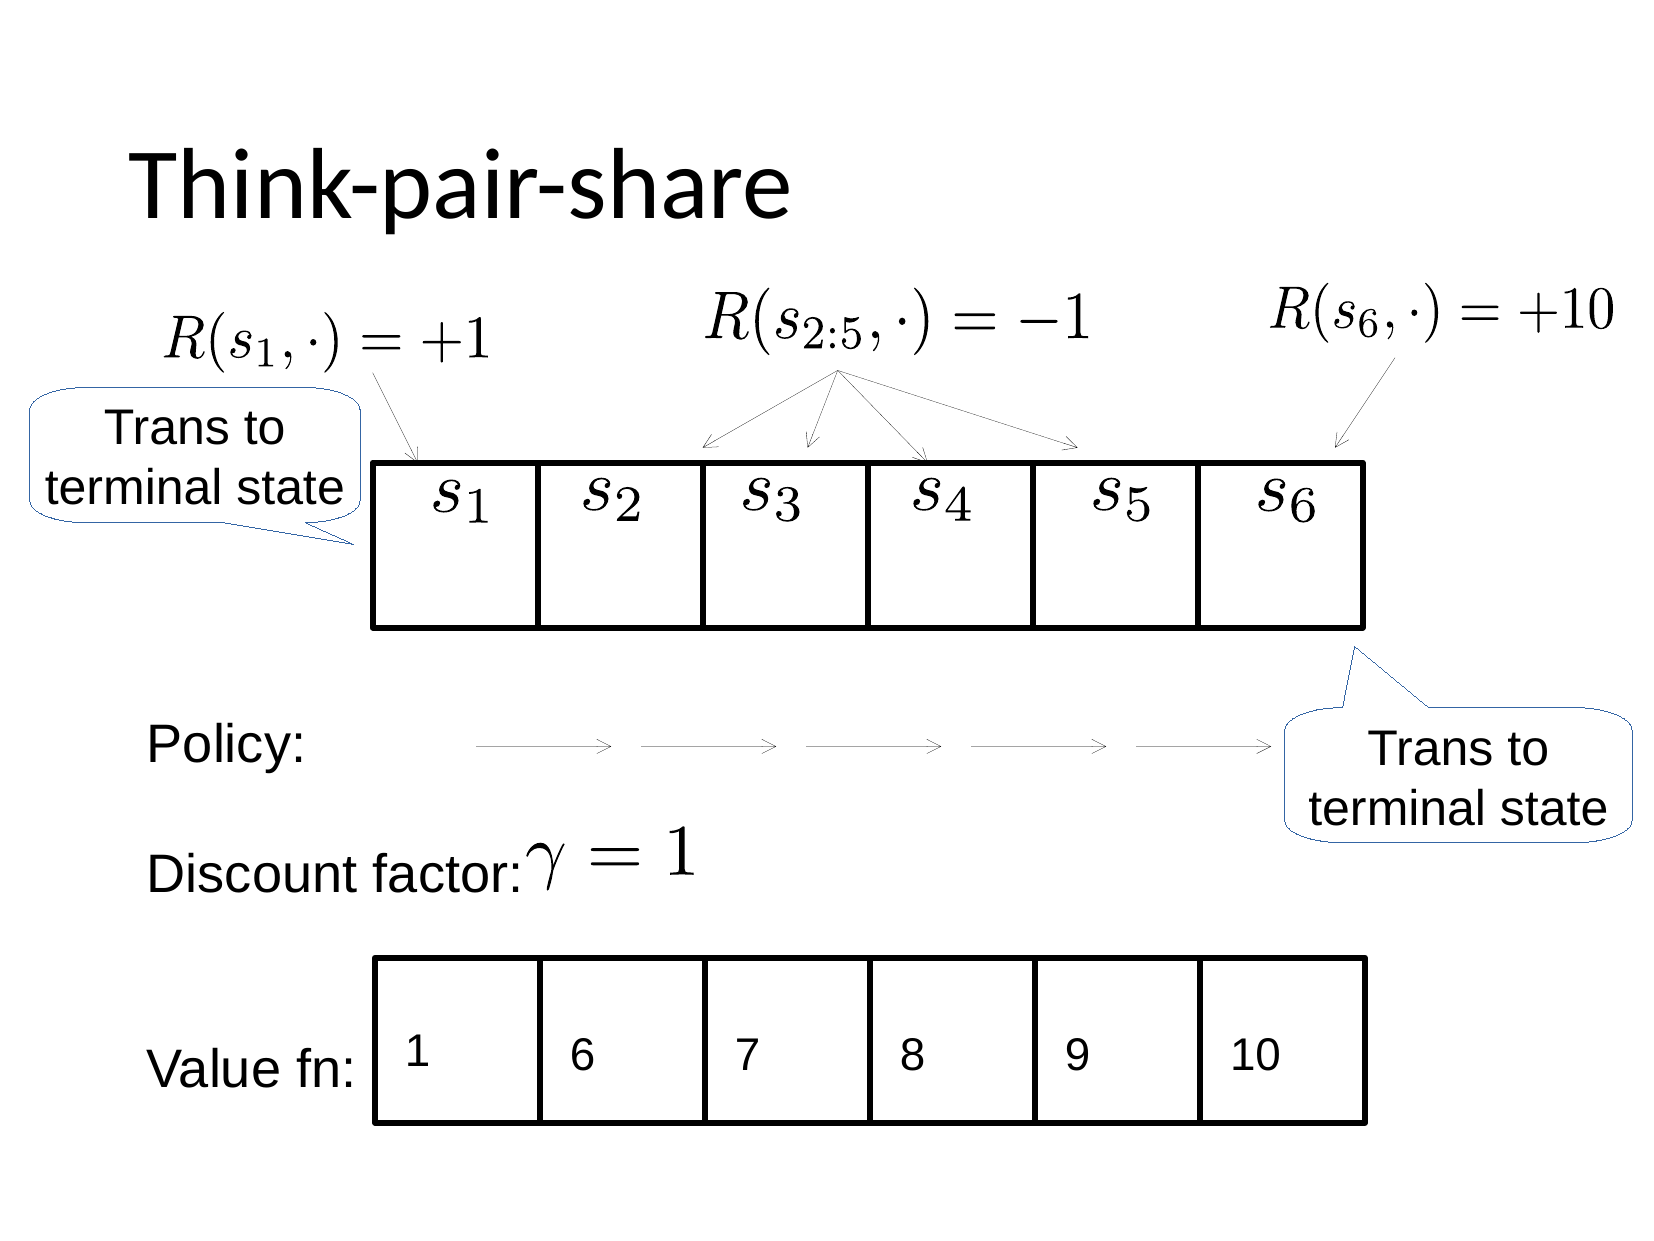

# Think-pair-share

Trans to
terminal state

Policy:

Discount factor:

Value fn:
Trans to
terminal state

1
6
7
8
9
10